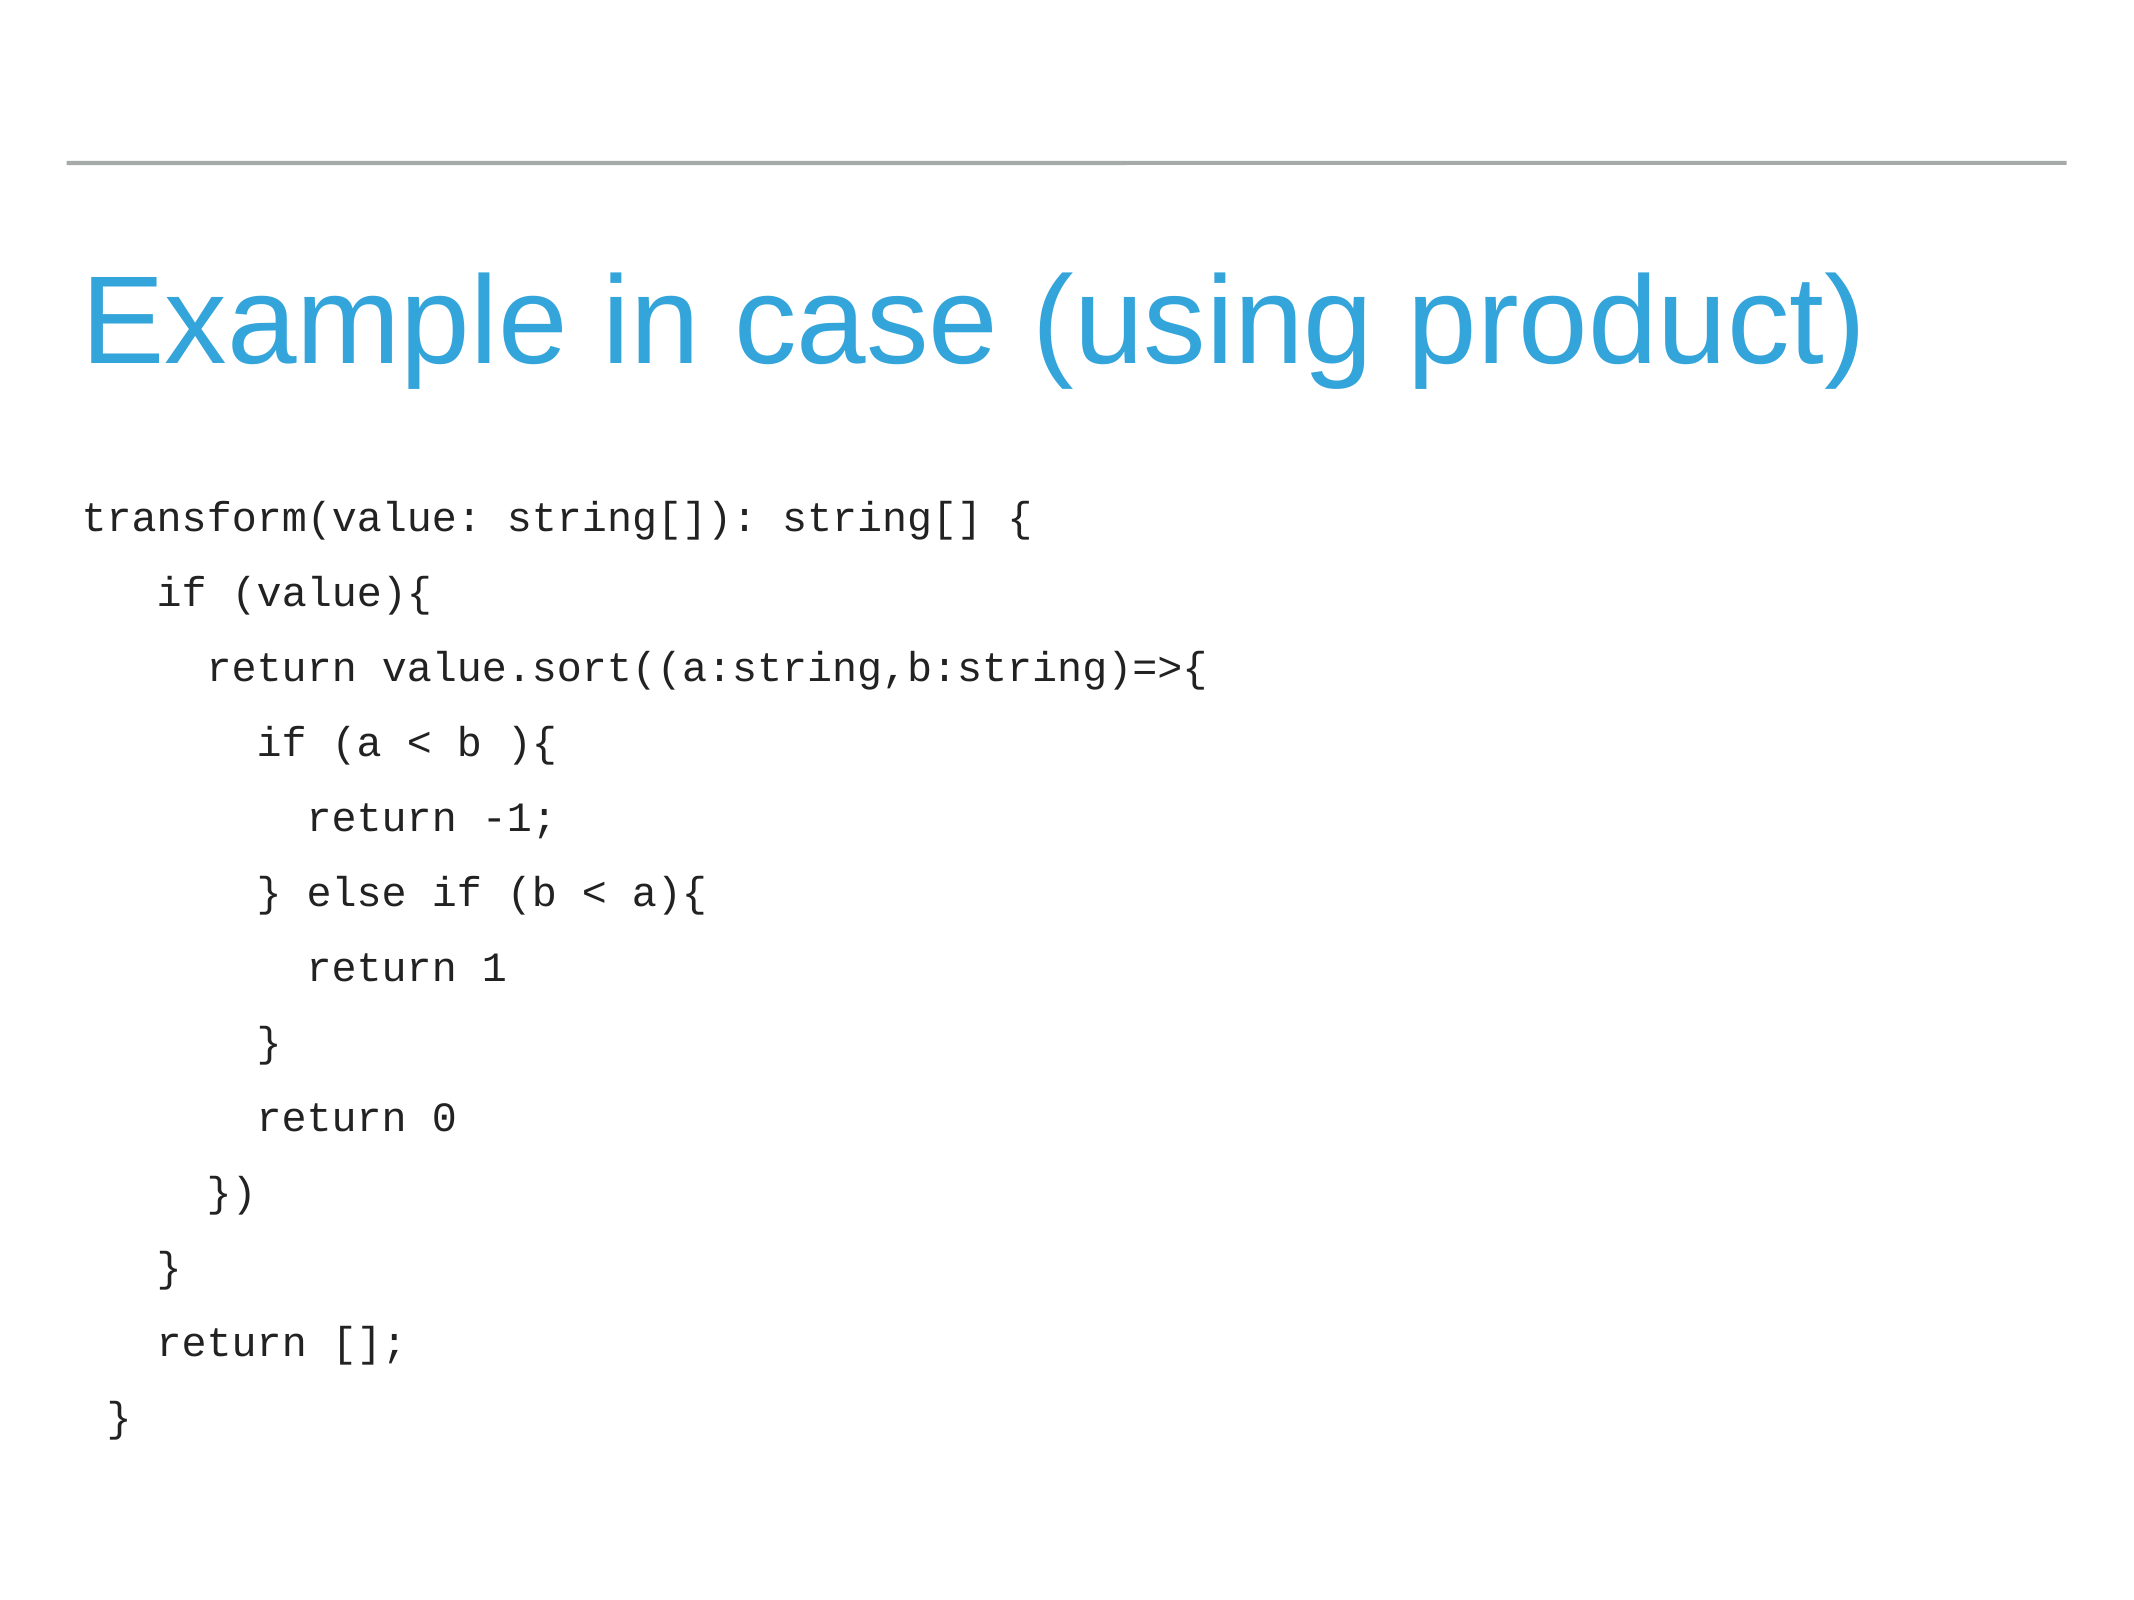

# Example in case (using product)
transform(value: string[]): string[] {
   if (value){
     return value.sort((a:string,b:string)=>{
       if (a < b ){
         return -1;
       } else if (b < a){
         return 1
       }
       return 0
     })
   }
   return [];
 }